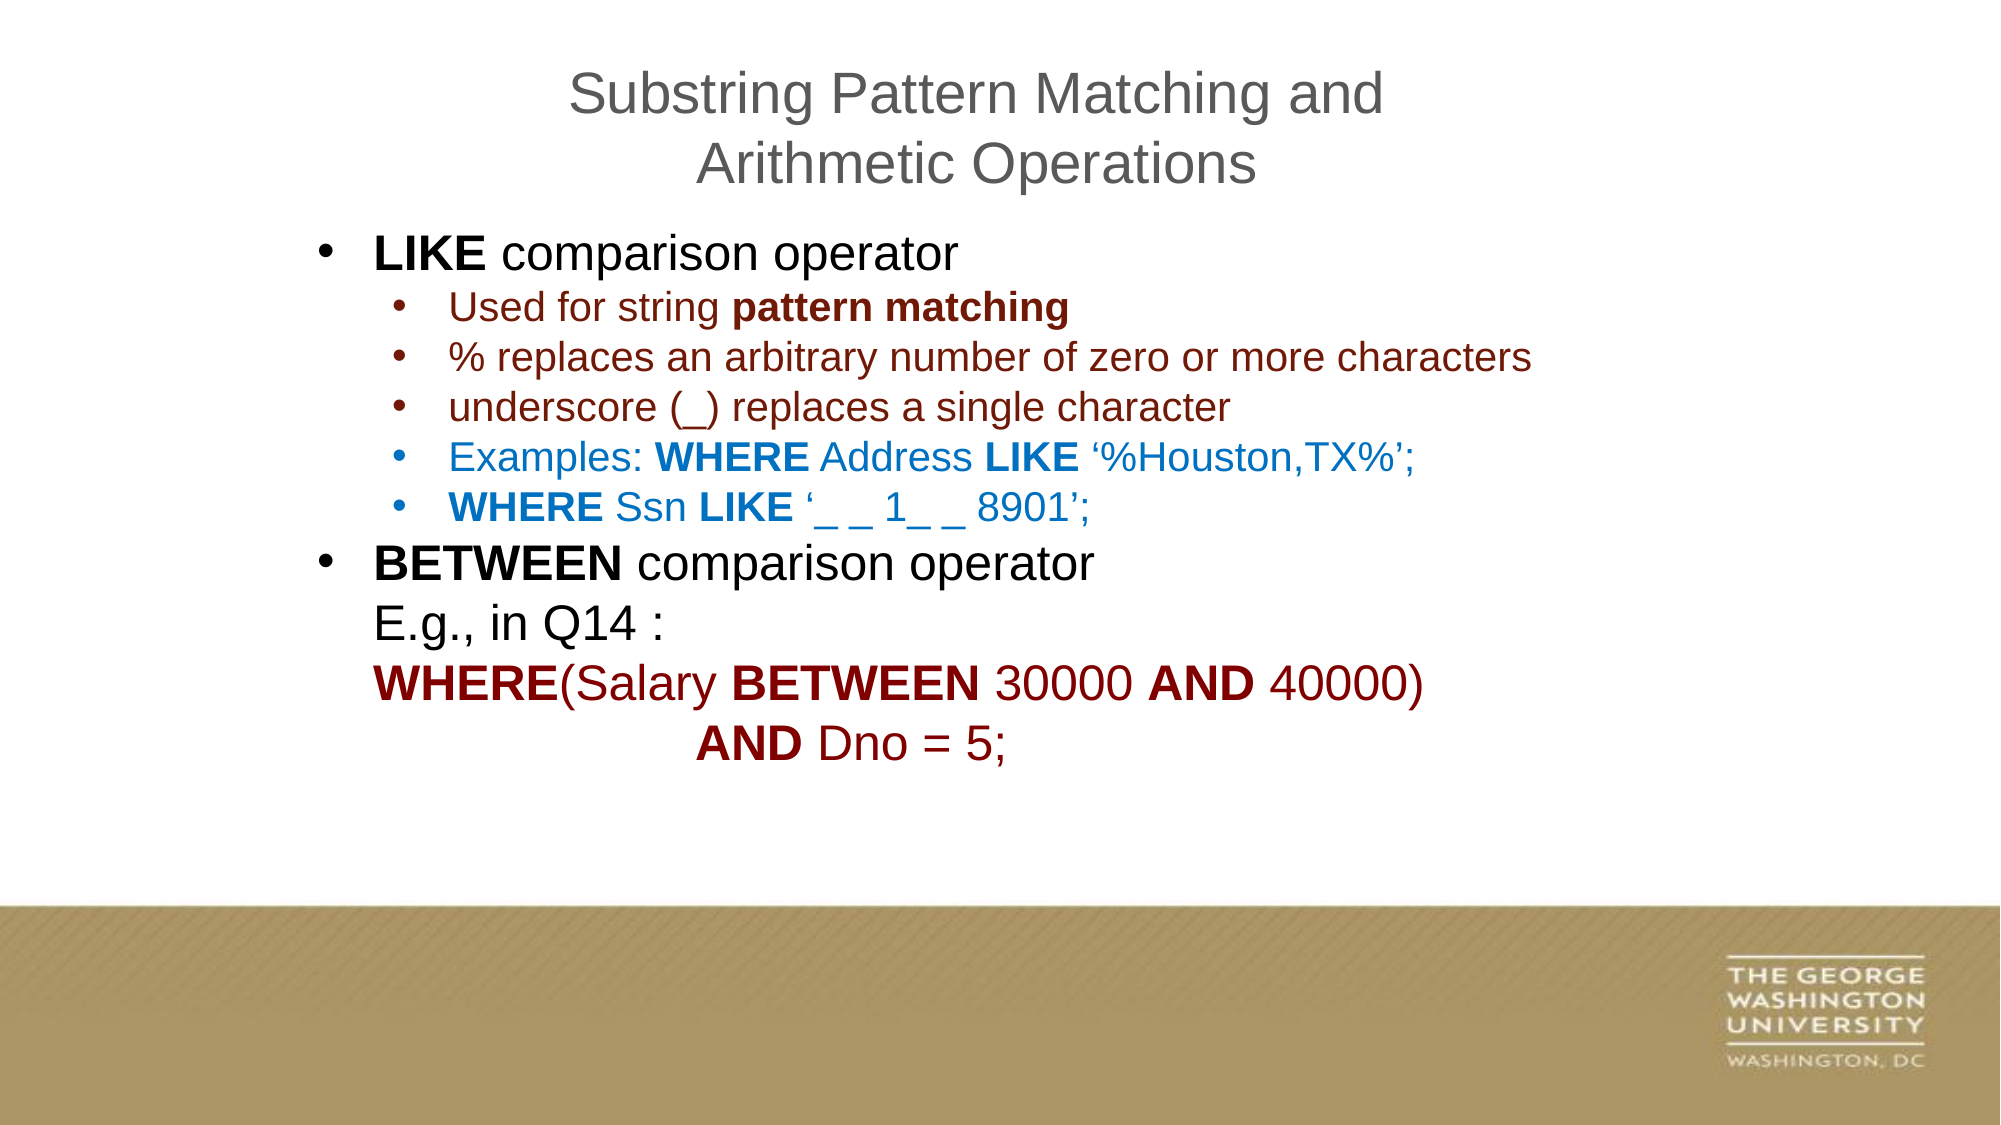

Substring Pattern Matching and Arithmetic Operations
LIKE comparison operator
Used for string pattern matching
% replaces an arbitrary number of zero or more characters
underscore (_) replaces a single character
Examples: WHERE Address LIKE ‘%Houston,TX%’;
WHERE Ssn LIKE ‘_ _ 1_ _ 8901’;
BETWEEN comparison operator
    E.g., in Q14 :
    WHERE(Salary BETWEEN 30000 AND 40000)
                           AND Dno = 5;